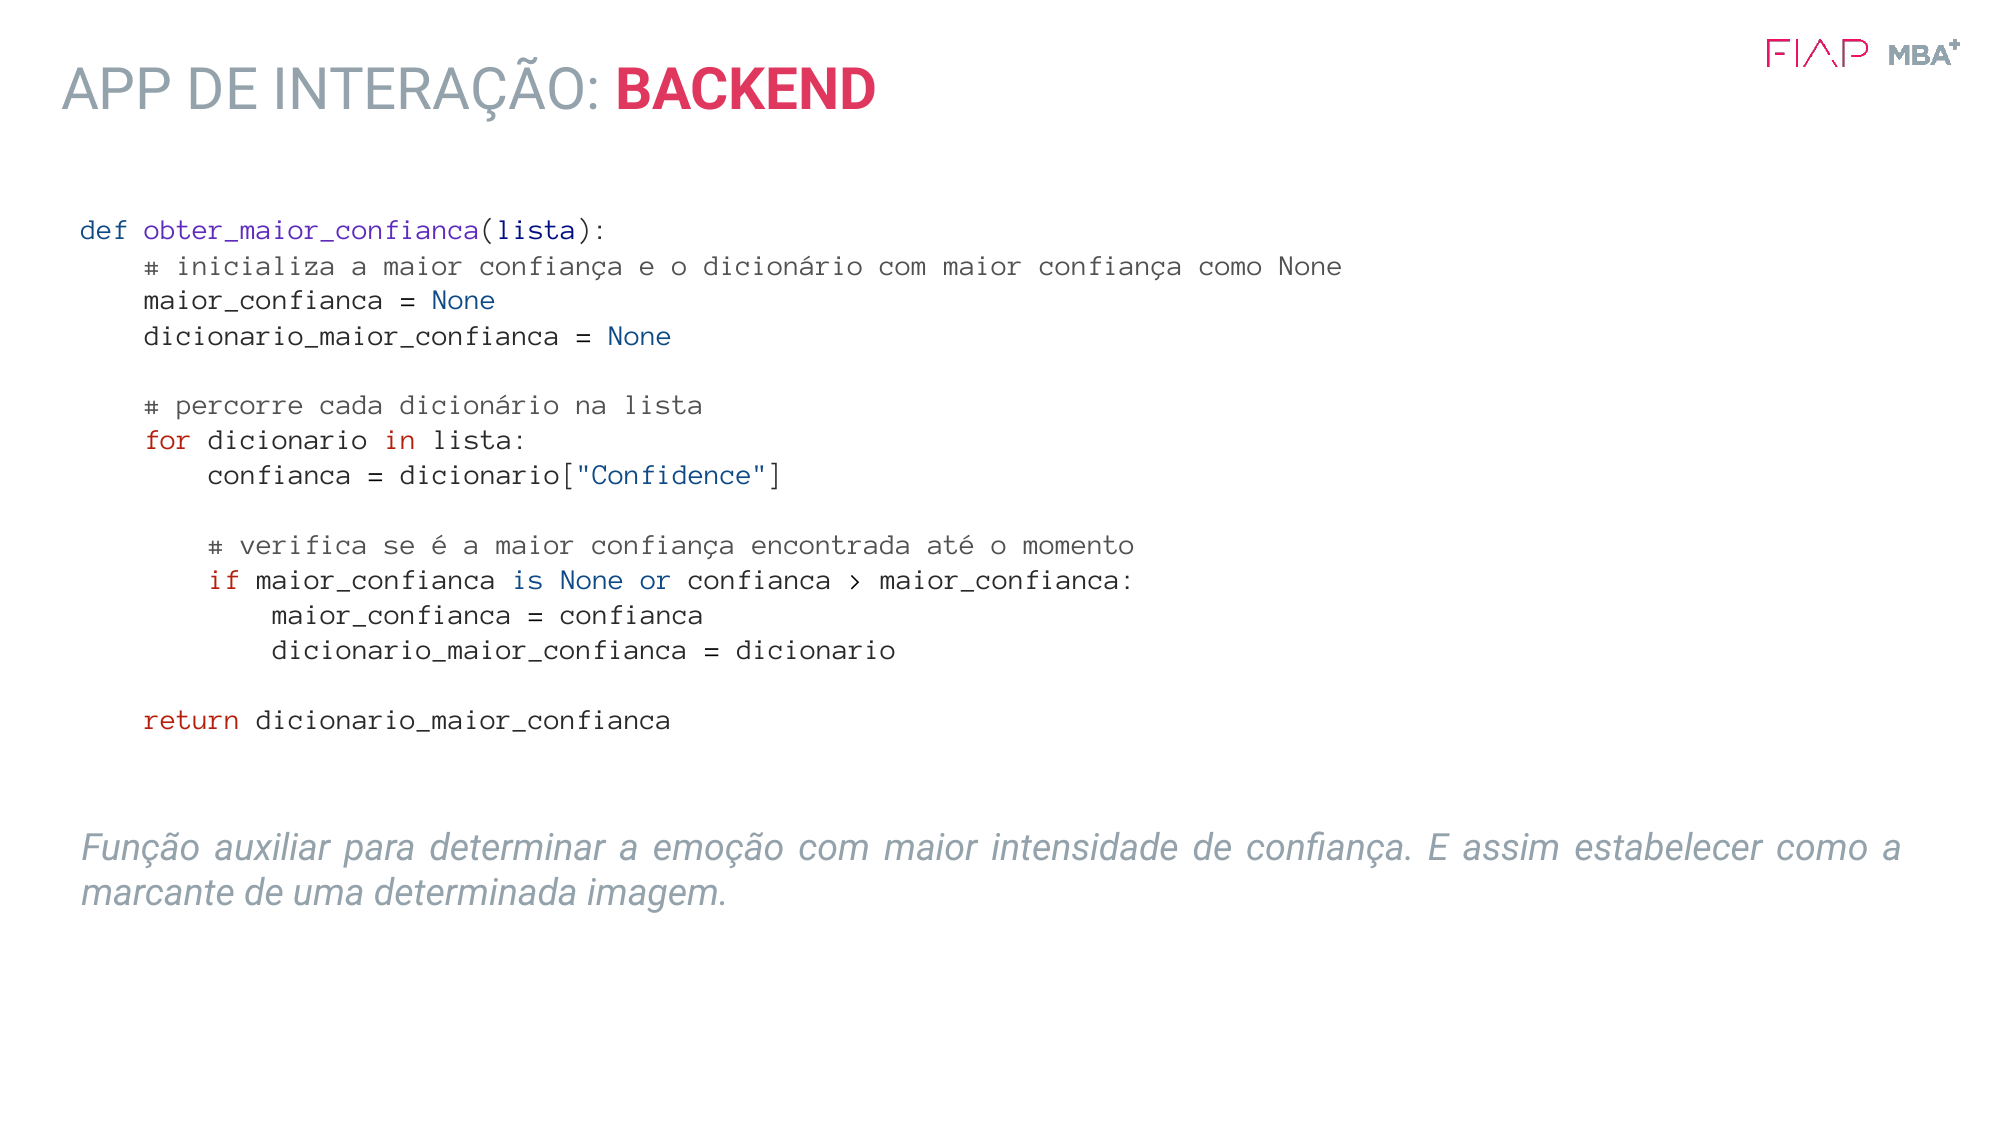

# APP DE INTERAÇÃO: BACKEND
def obter_maior_confianca(lista):
    # inicializa a maior confiança e o dicionário com maior confiança como None
    maior_confianca = None
    dicionario_maior_confianca = None
    # percorre cada dicionário na lista
    for dicionario in lista:
        confianca = dicionario["Confidence"]
        # verifica se é a maior confiança encontrada até o momento
        if maior_confianca is None or confianca > maior_confianca:
            maior_confianca = confianca
            dicionario_maior_confianca = dicionario
    return dicionario_maior_confianca
Função auxiliar para determinar a emoção com maior intensidade de confiança. E assim estabelecer como a marcante de uma determinada imagem.